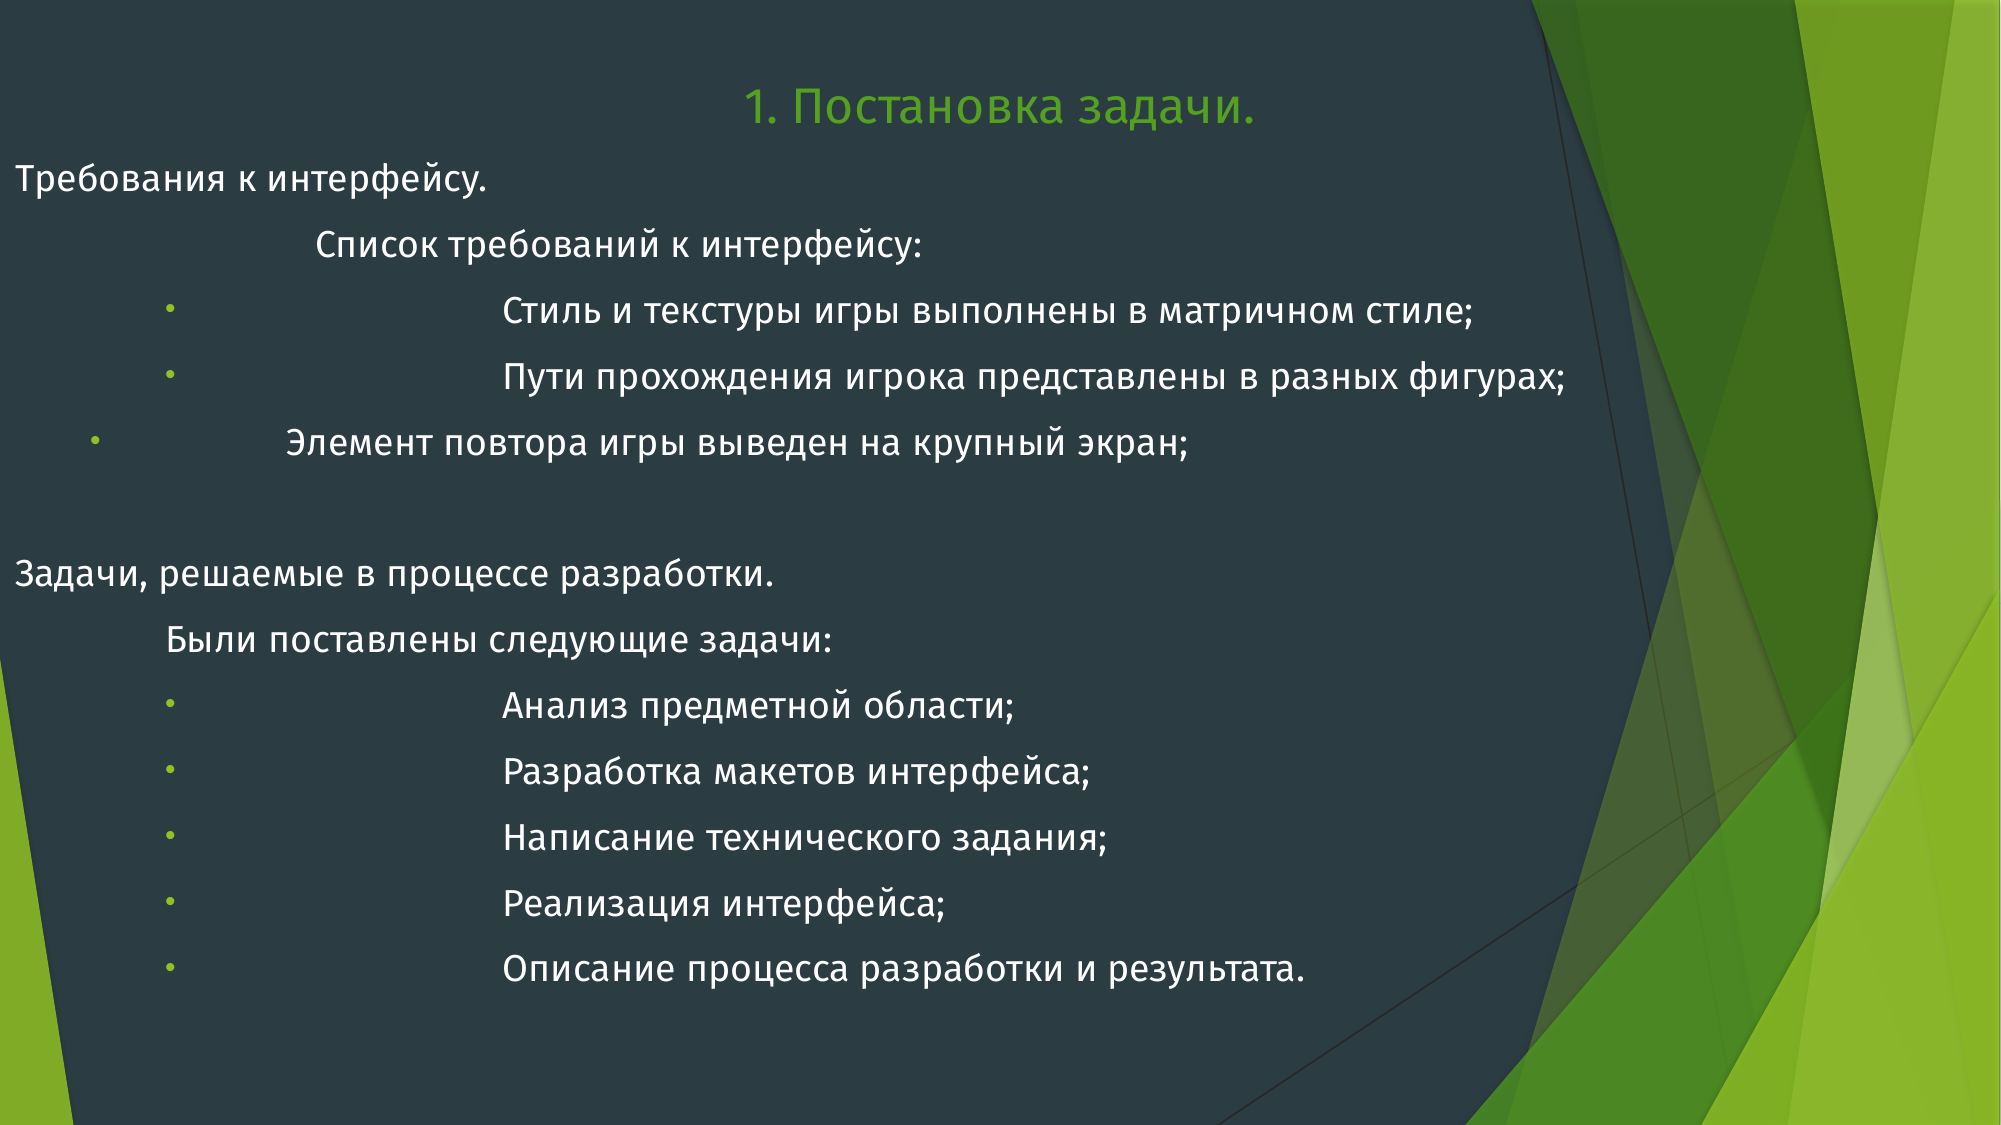

1. Постановка задачи.
Требования к интерфейсу.
		Список требований к интерфейсу:
		Стиль и текстуры игры выполнены в матричном стиле;
		Пути прохождения игрока представлены в разных фигурах;
	Элемент повтора игры выведен на крупный экран;

Задачи, решаемые в процессе разработки.
	Были поставлены следующие задачи:
		Анализ предметной области;
		Разработка макетов интерфейса;
		Написание технического задания;
		Реализация интерфейса;
		Описание процесса разработки и результата.